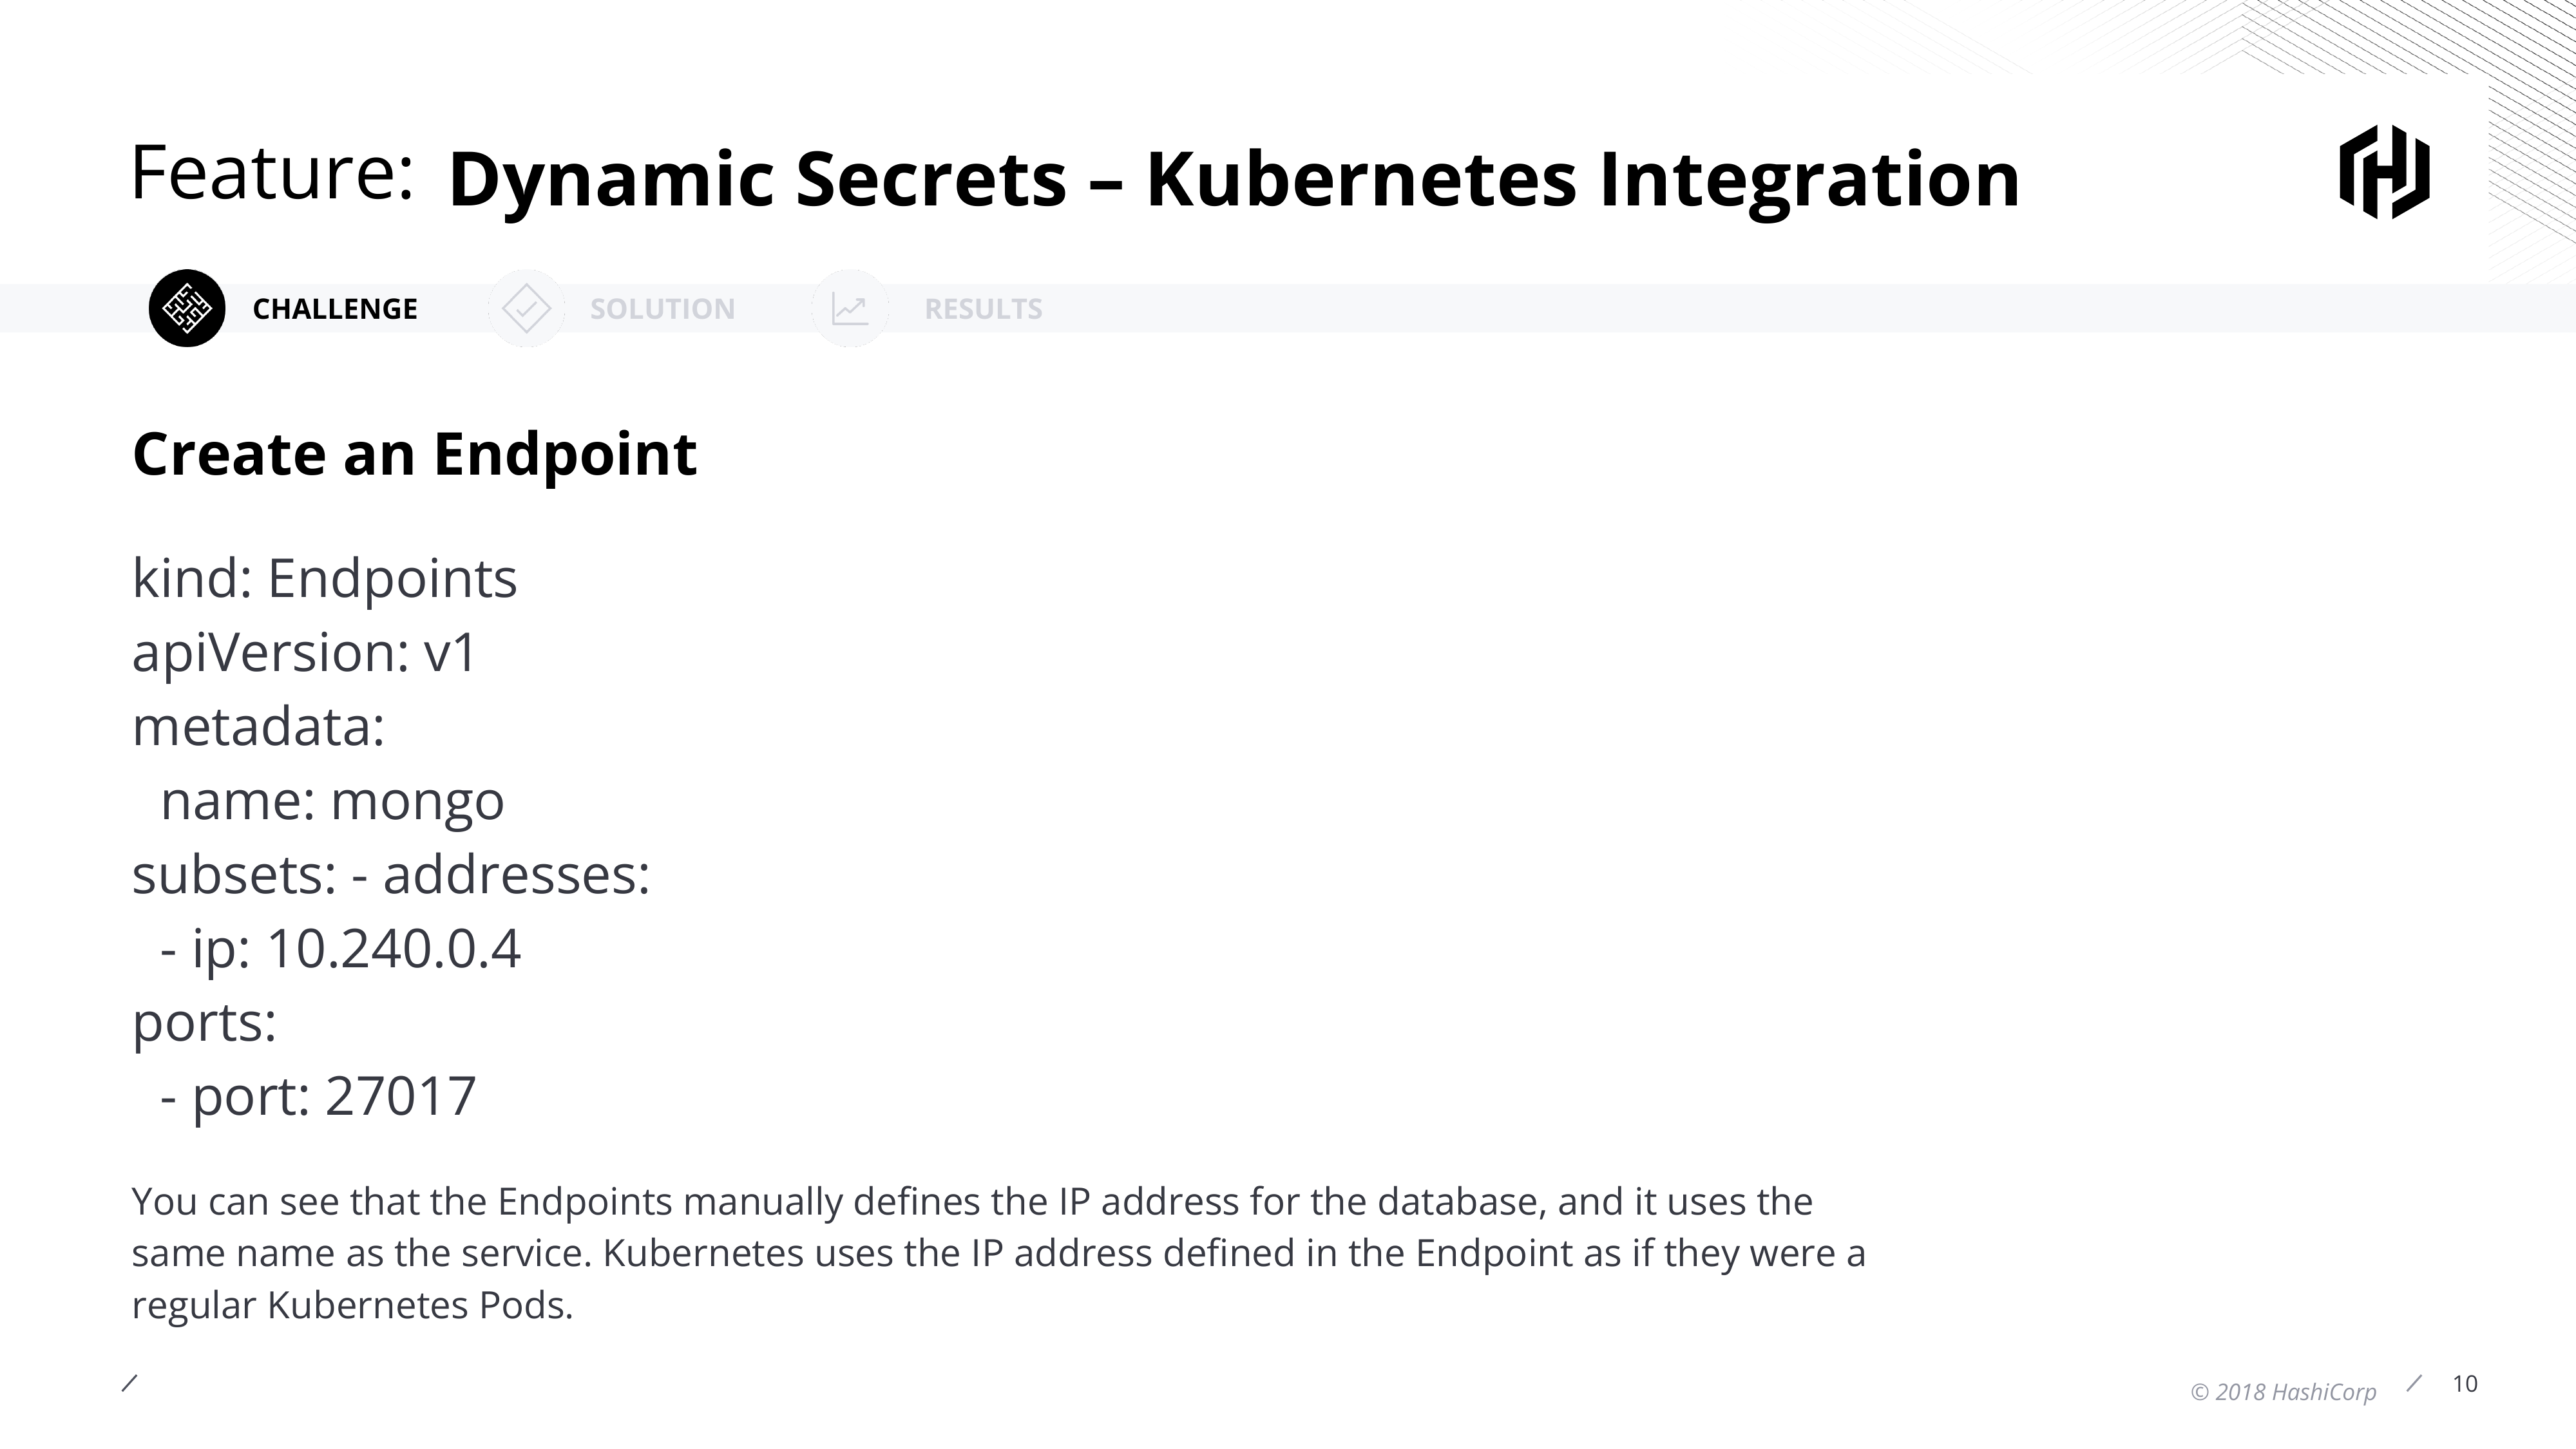

Dynamic Secrets – Kubernetes Integration
Create an Endpoint
kind: Endpoints
apiVersion: v1
metadata:
  name: mongo
subsets: - addresses:
  - ip: 10.240.0.4
ports:
  - port: 27017
You can see that the Endpoints manually defines the IP address for the database, and it uses the same name as the service. Kubernetes uses the IP address defined in the Endpoint as if they were a regular Kubernetes Pods.
10